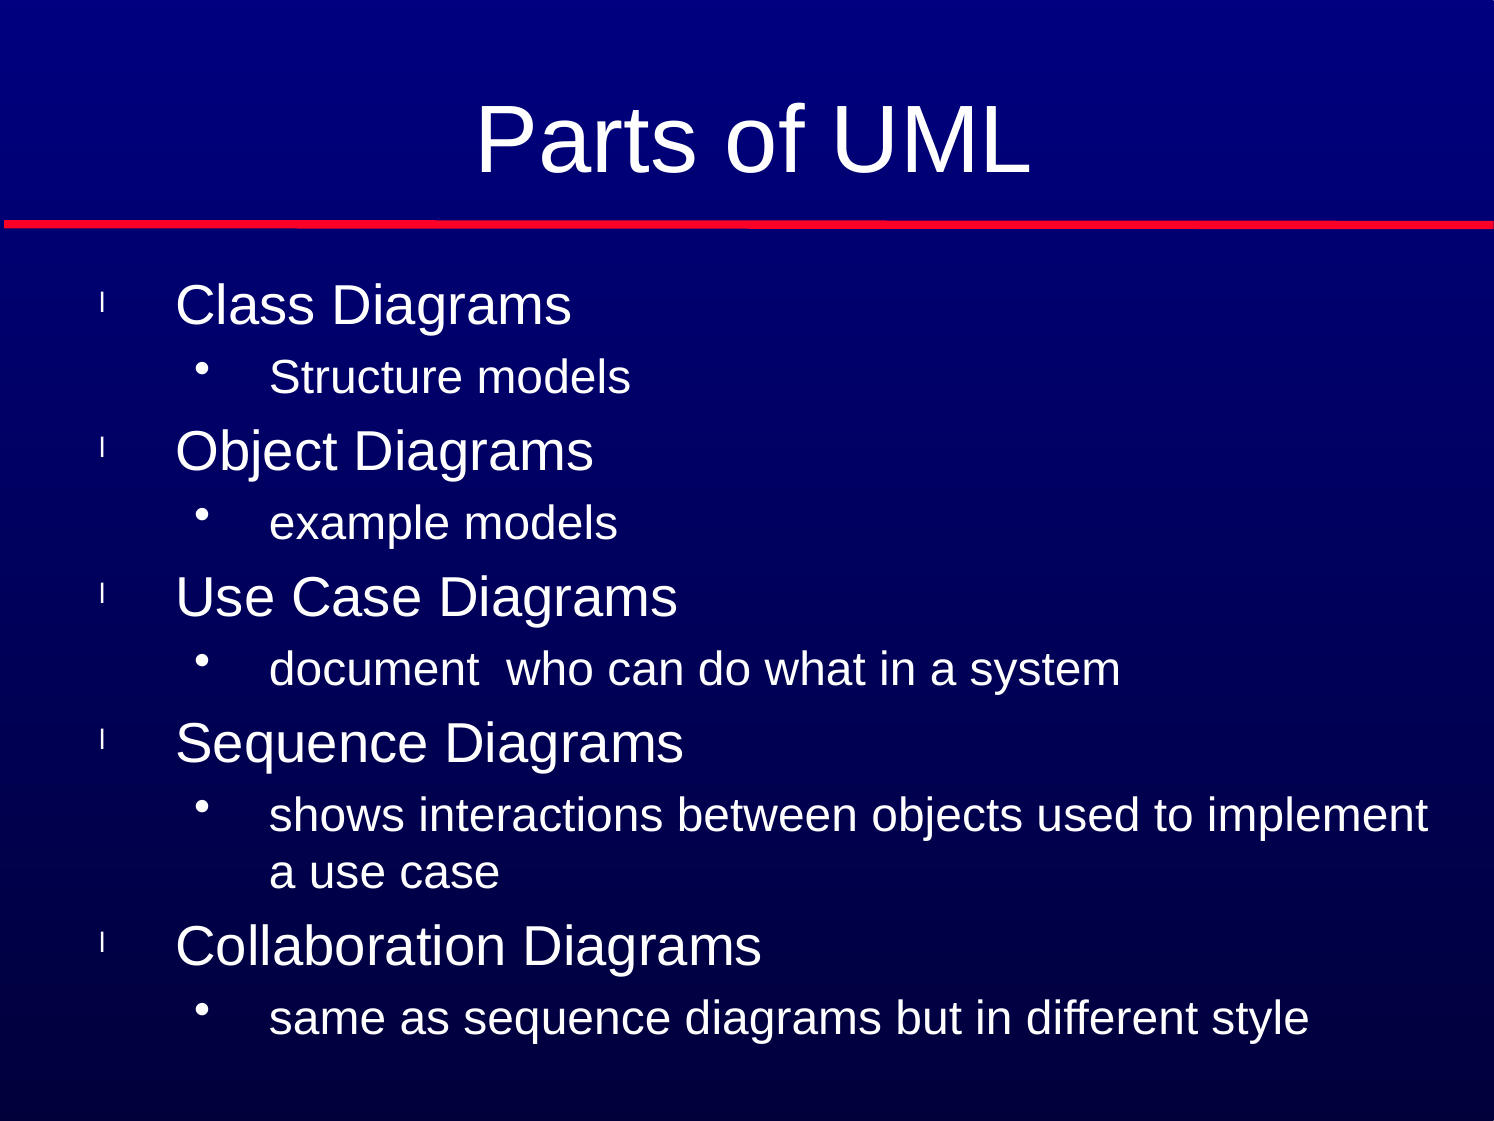

# Parts of UML
Class Diagrams
Structure models
Object Diagrams
example models
Use Case Diagrams
document  who can do what in a system
Sequence Diagrams
shows interactions between objects used to implement a use case
Collaboration Diagrams
same as sequence diagrams but in different style